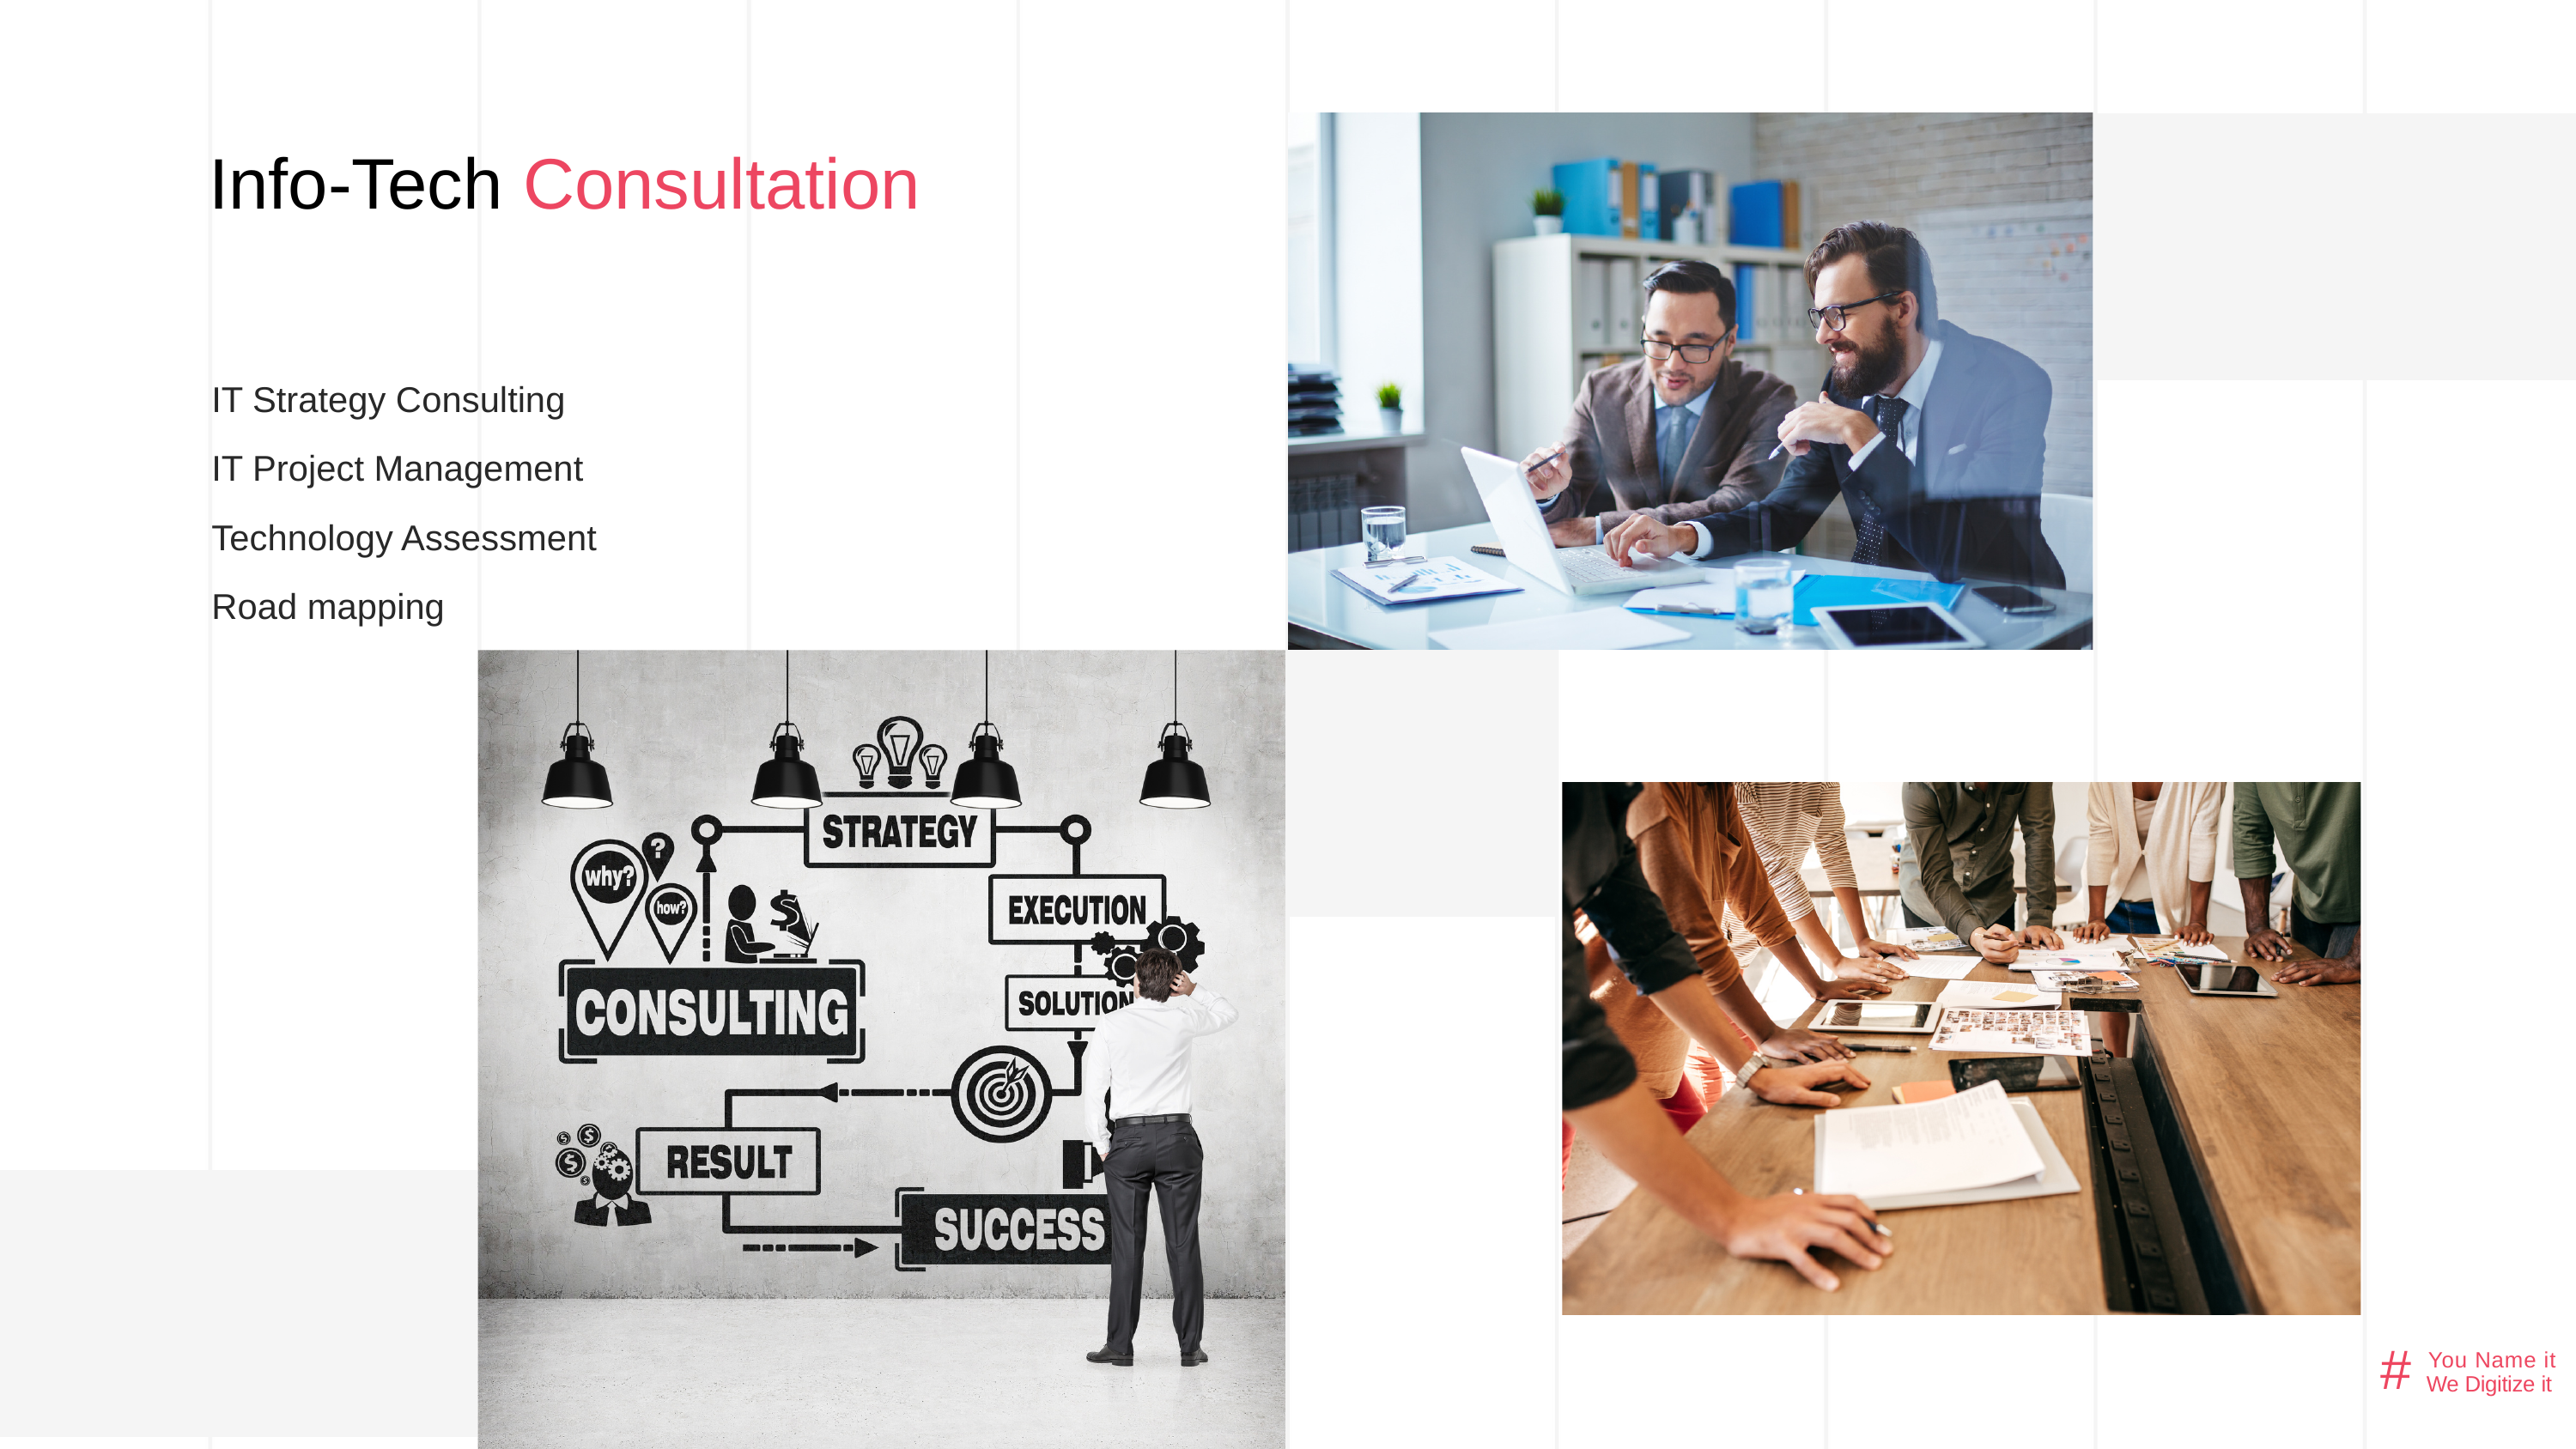

Info-Tech Consultation
IT Strategy Consulting
IT Project Management
Technology Assessment
Road mapping

#
You Name it
We Digitize it